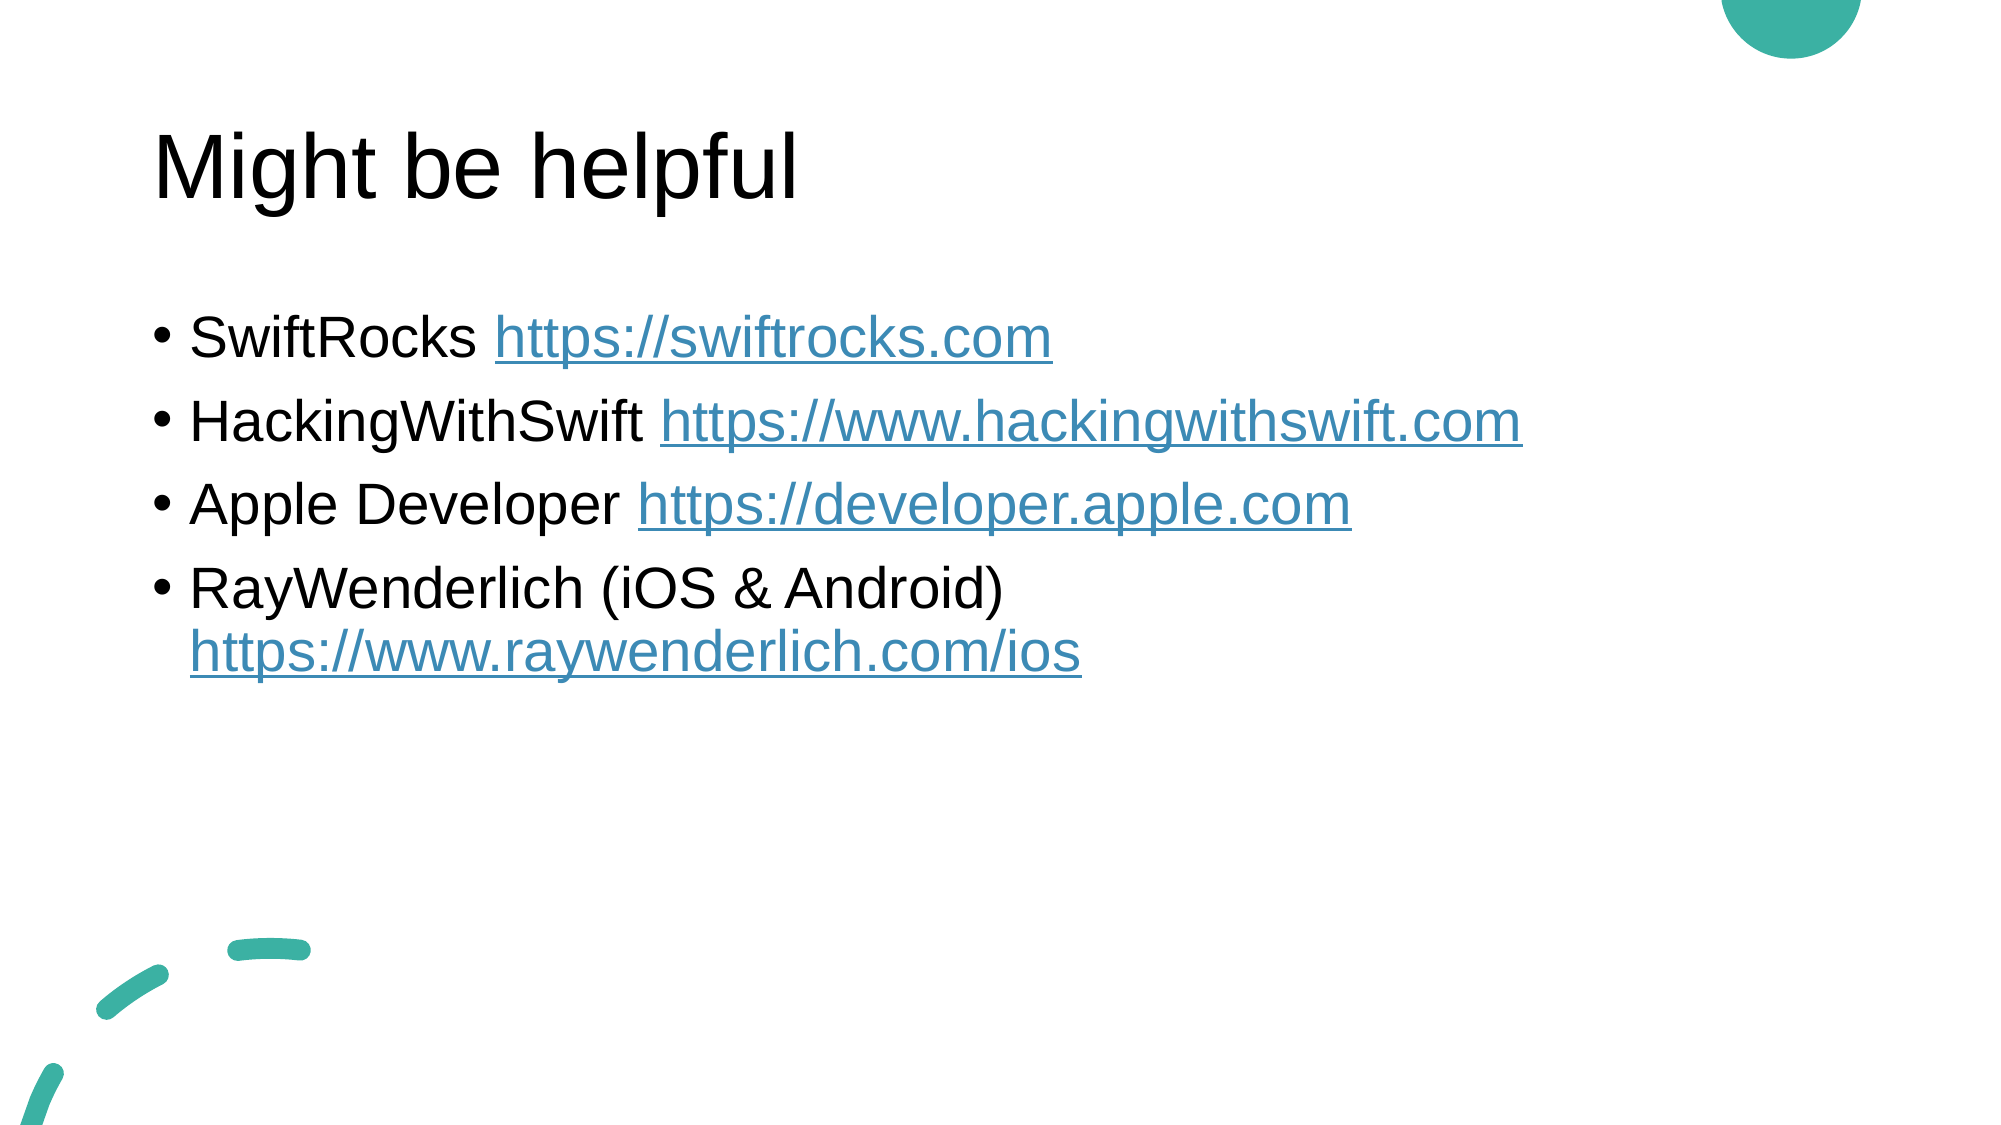

# Might be helpful
SwiftRocks https://swiftrocks.com
HackingWithSwift https://www.hackingwithswift.com
Apple Developer https://developer.apple.com
RayWenderlich (iOS & Android) https://www.raywenderlich.com/ios